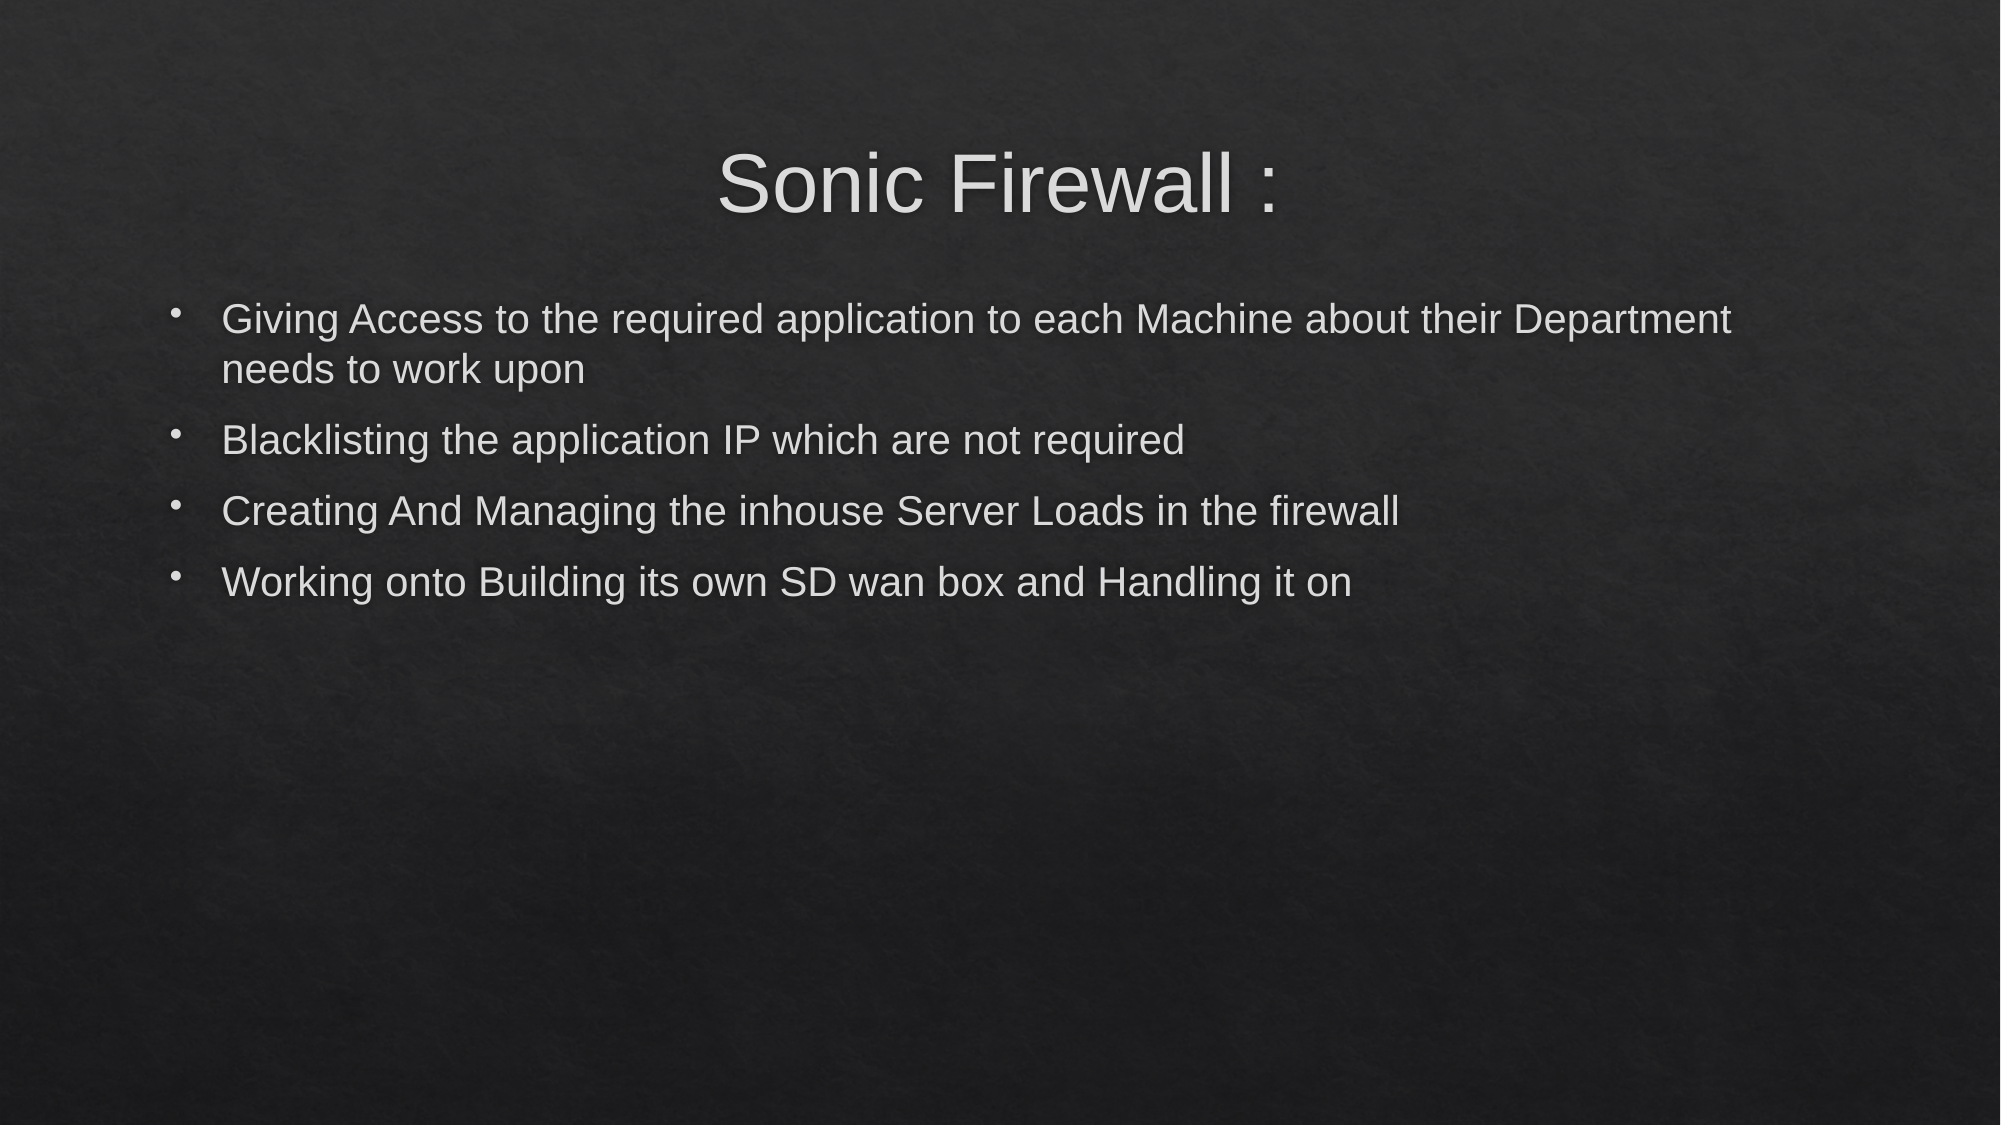

# Sonic Firewall :
Giving Access to the required application to each Machine about their Department needs to work upon
Blacklisting the application IP which are not required
Creating And Managing the inhouse Server Loads in the firewall
Working onto Building its own SD wan box and Handling it on